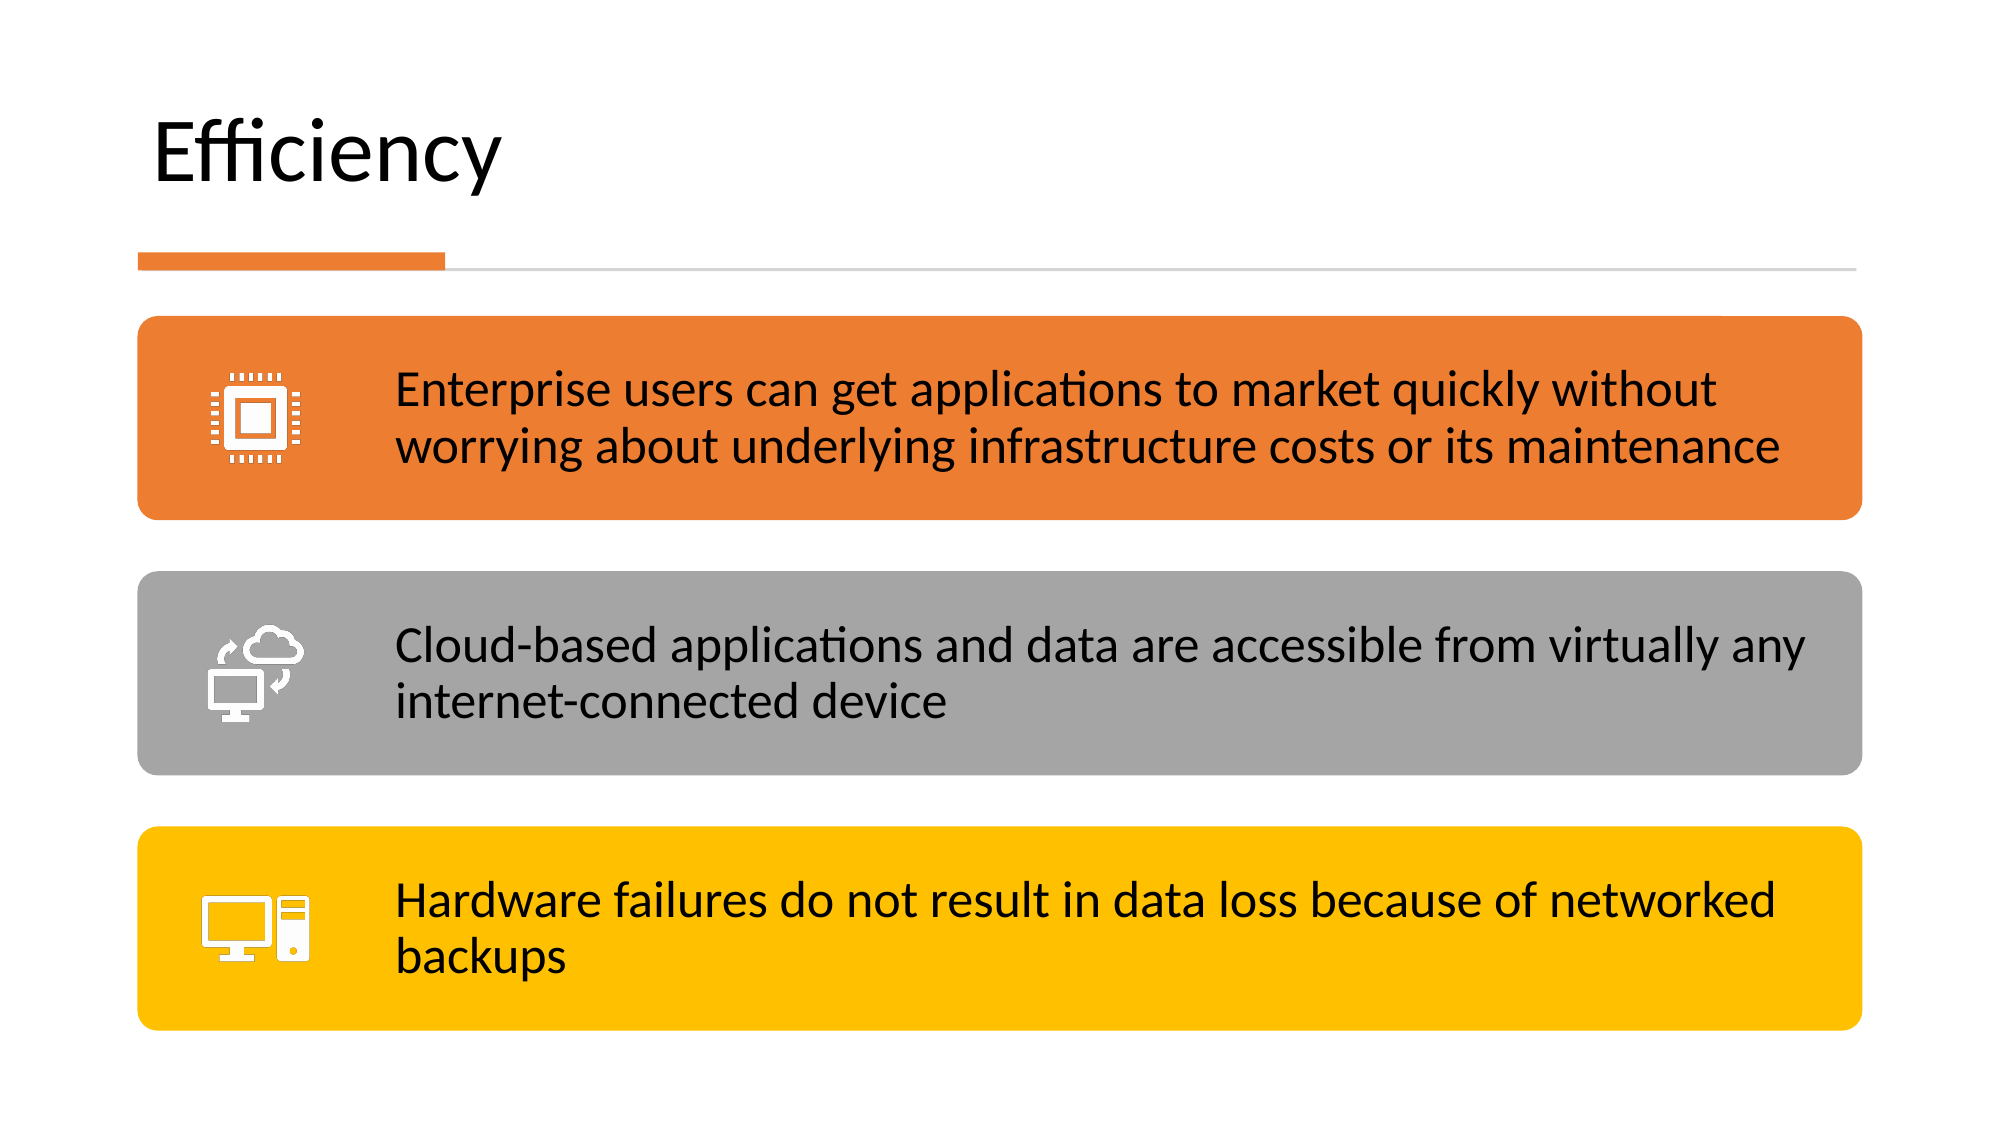

# Efficiency

Enterprise users can get applications to market quickly without worrying about underlying infrastructure costs or its maintenance
Cloud-based applications and data are accessible from virtually any internet-connected device
Hardware failures do not result in data loss because of networked backups